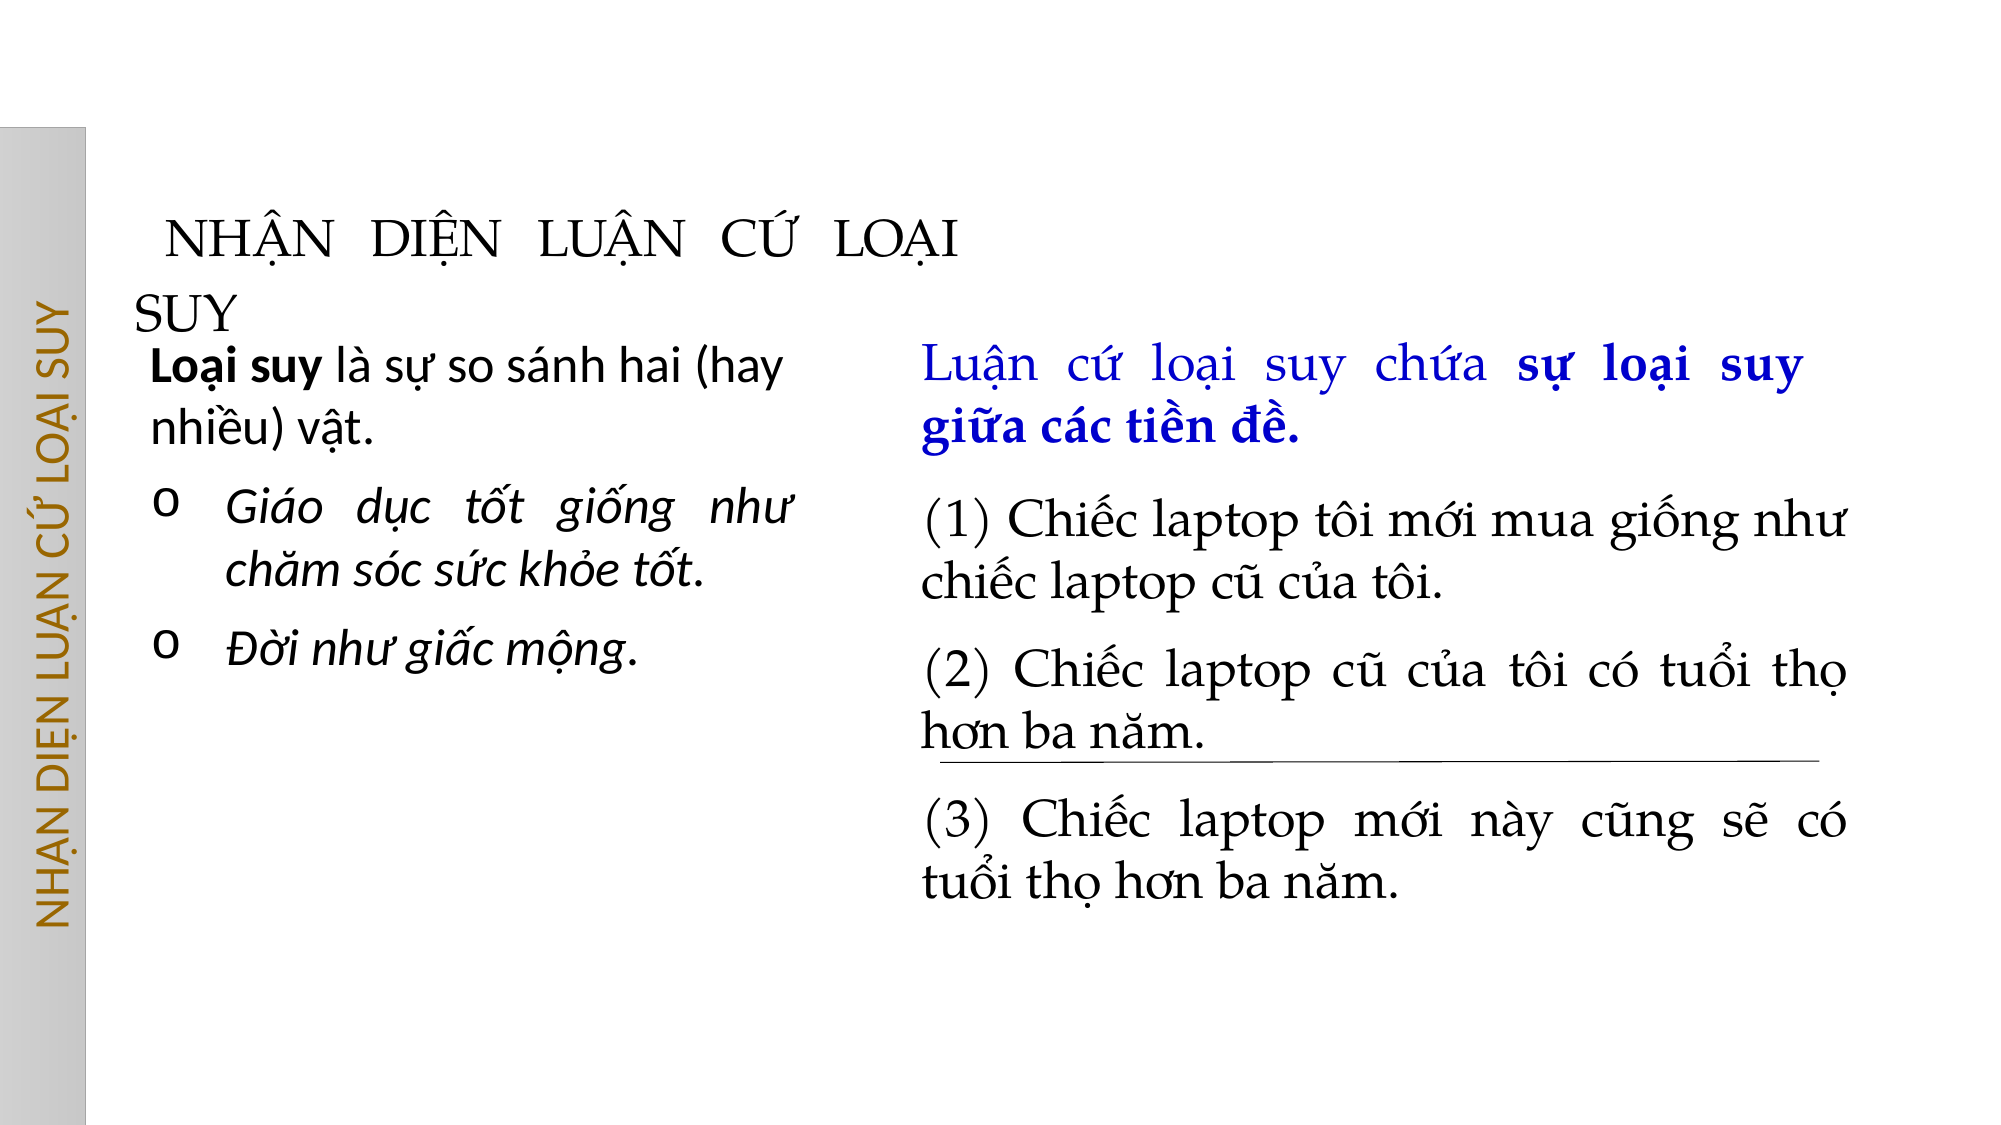

NHẬN DIỆN LUẬN CỨ LOẠI SUY
Luận cứ loại suy chứa sự loại suy giữa các tiền đề.
(1) Chiếc laptop tôi mới mua giống như chiếc laptop cũ của tôi.
(2) Chiếc laptop cũ của tôi có tuổi thọ hơn ba năm.
(3) Chiếc laptop mới này cũng sẽ có tuổi thọ hơn ba năm.
Loại suy là sự so sánh hai (hay nhiều) vật.
Giáo dục tốt giống như chăm sóc sức khỏe tốt.
Đời như giấc mộng.
NHẬN DIỆN LUẬN CỨ LOẠI SUY